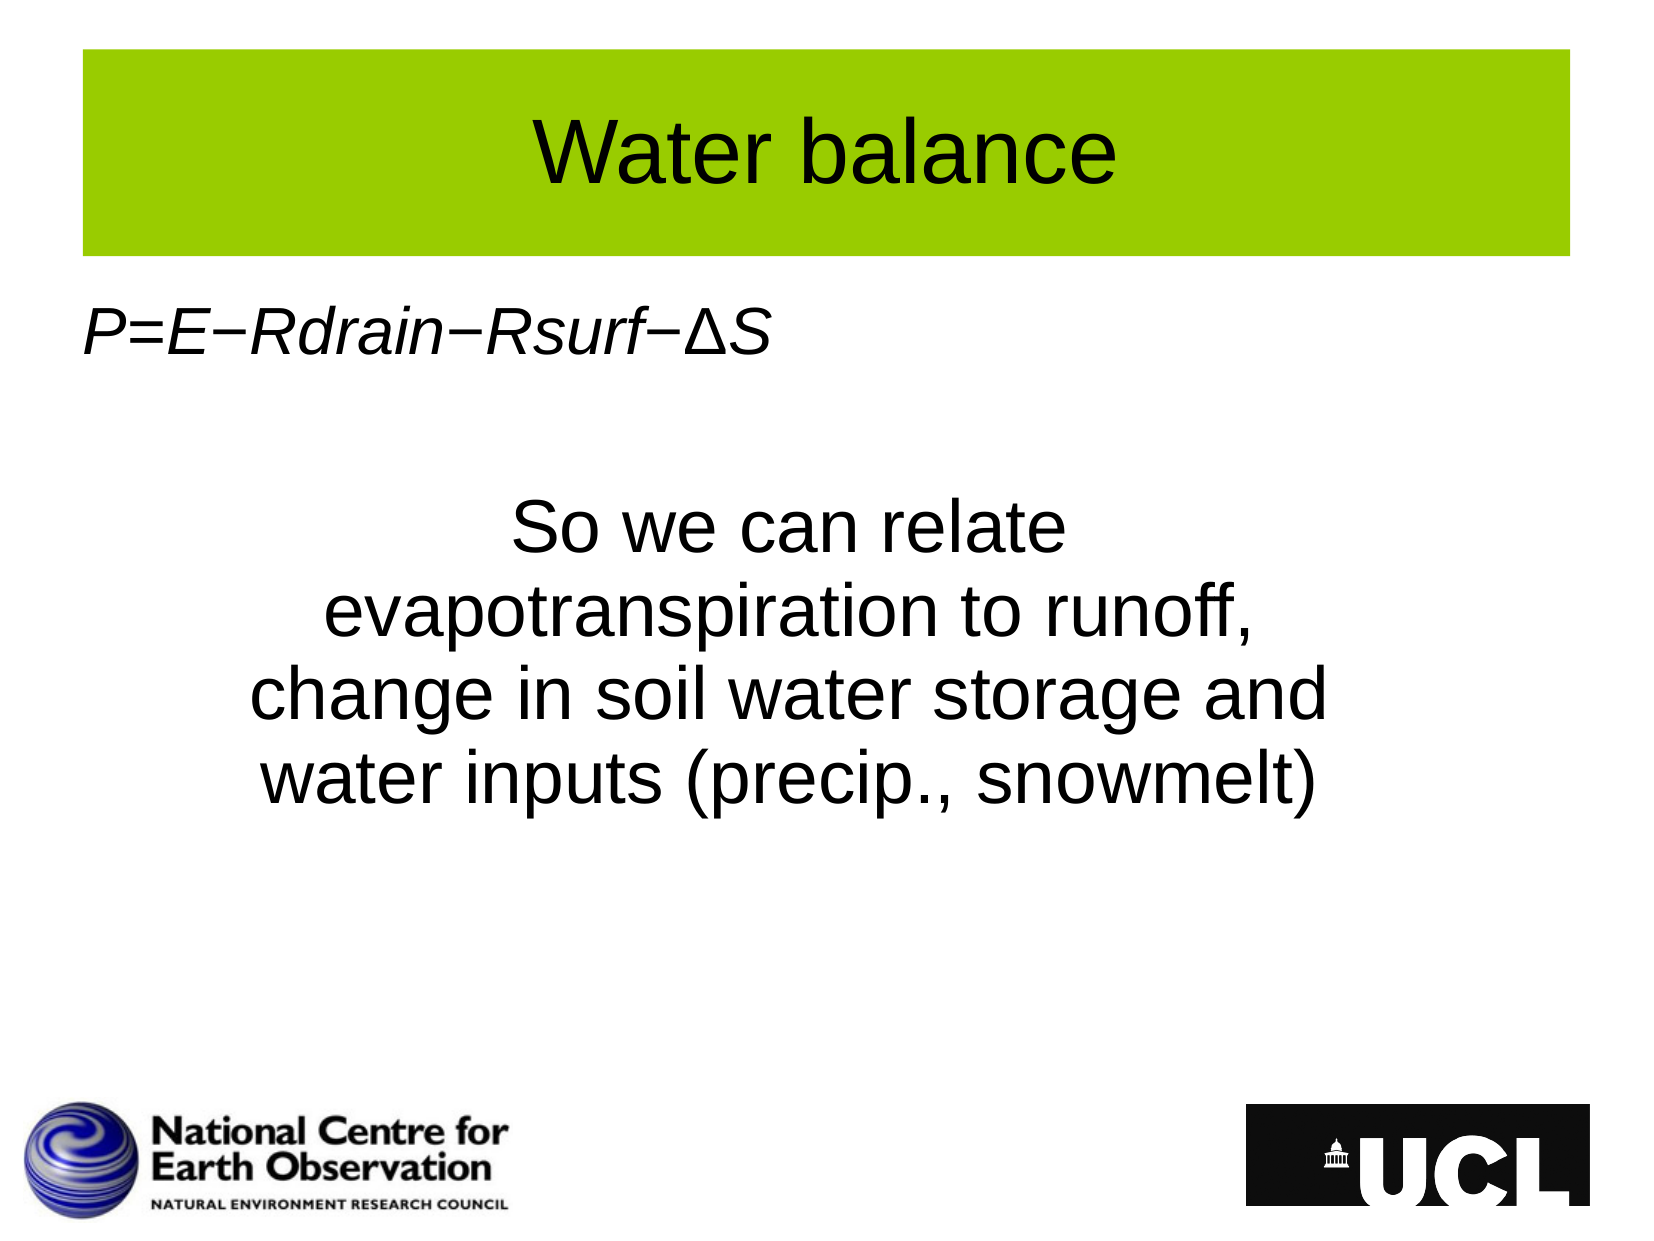

# Water balance
P=E−Rdrain−Rsurf−ΔS

So we can relate evapotranspiration to runoff, change in soil water storage and water inputs (precip., snowmelt)